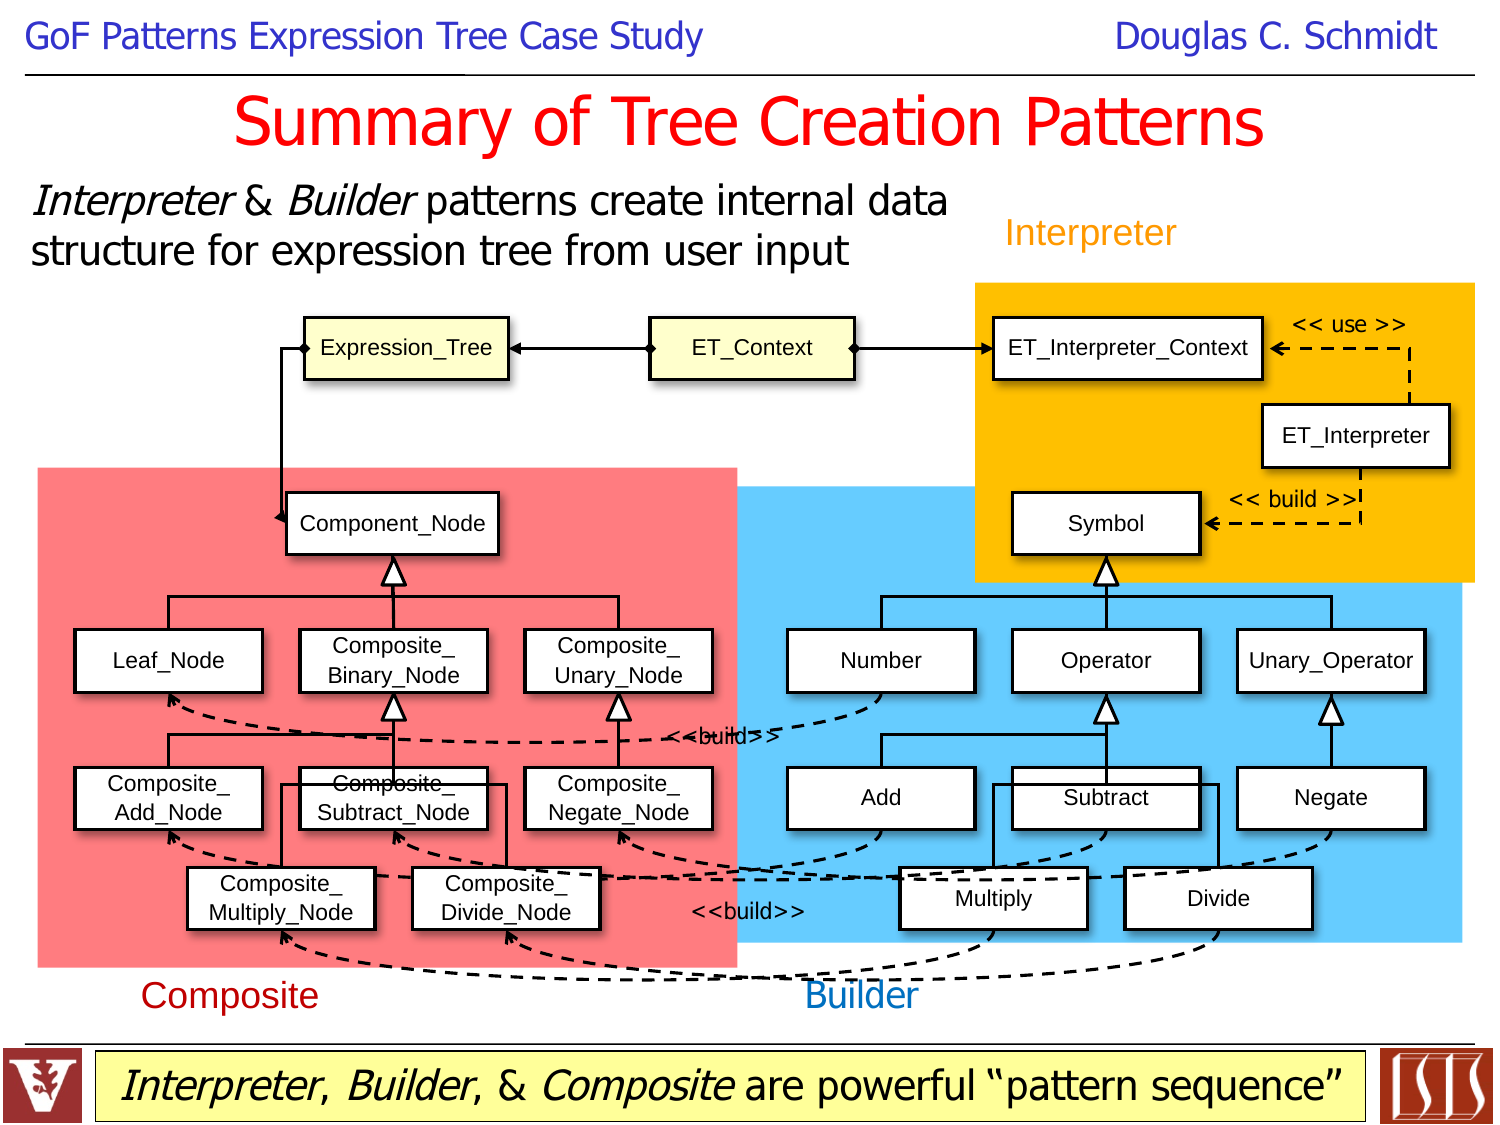

# Summary of Tree Creation Patterns
Interpreter & Builder patterns create internal data structure for expression tree from user input
Interpreter

<< use >>
Expression_Tree
ET_Context
ET_Interpreter_Context
ET_Interpreter

Composite
<< build >>

Builder
Component_Node
Symbol

Leaf_Node
Composite_
Binary_Node
Composite_
Unary_Node
Number
Operator
Unary_Operator

<<build>>
Composite_
Add_Node
Composite_
Subtract_Node
Composite_
Negate_Node
Add
Subtract
Negate
Composite_
Multiply_Node
Composite_
Divide_Node
Multiply
Divide
<<build>>
Interpreter, Builder, & Composite are powerful “pattern sequence”